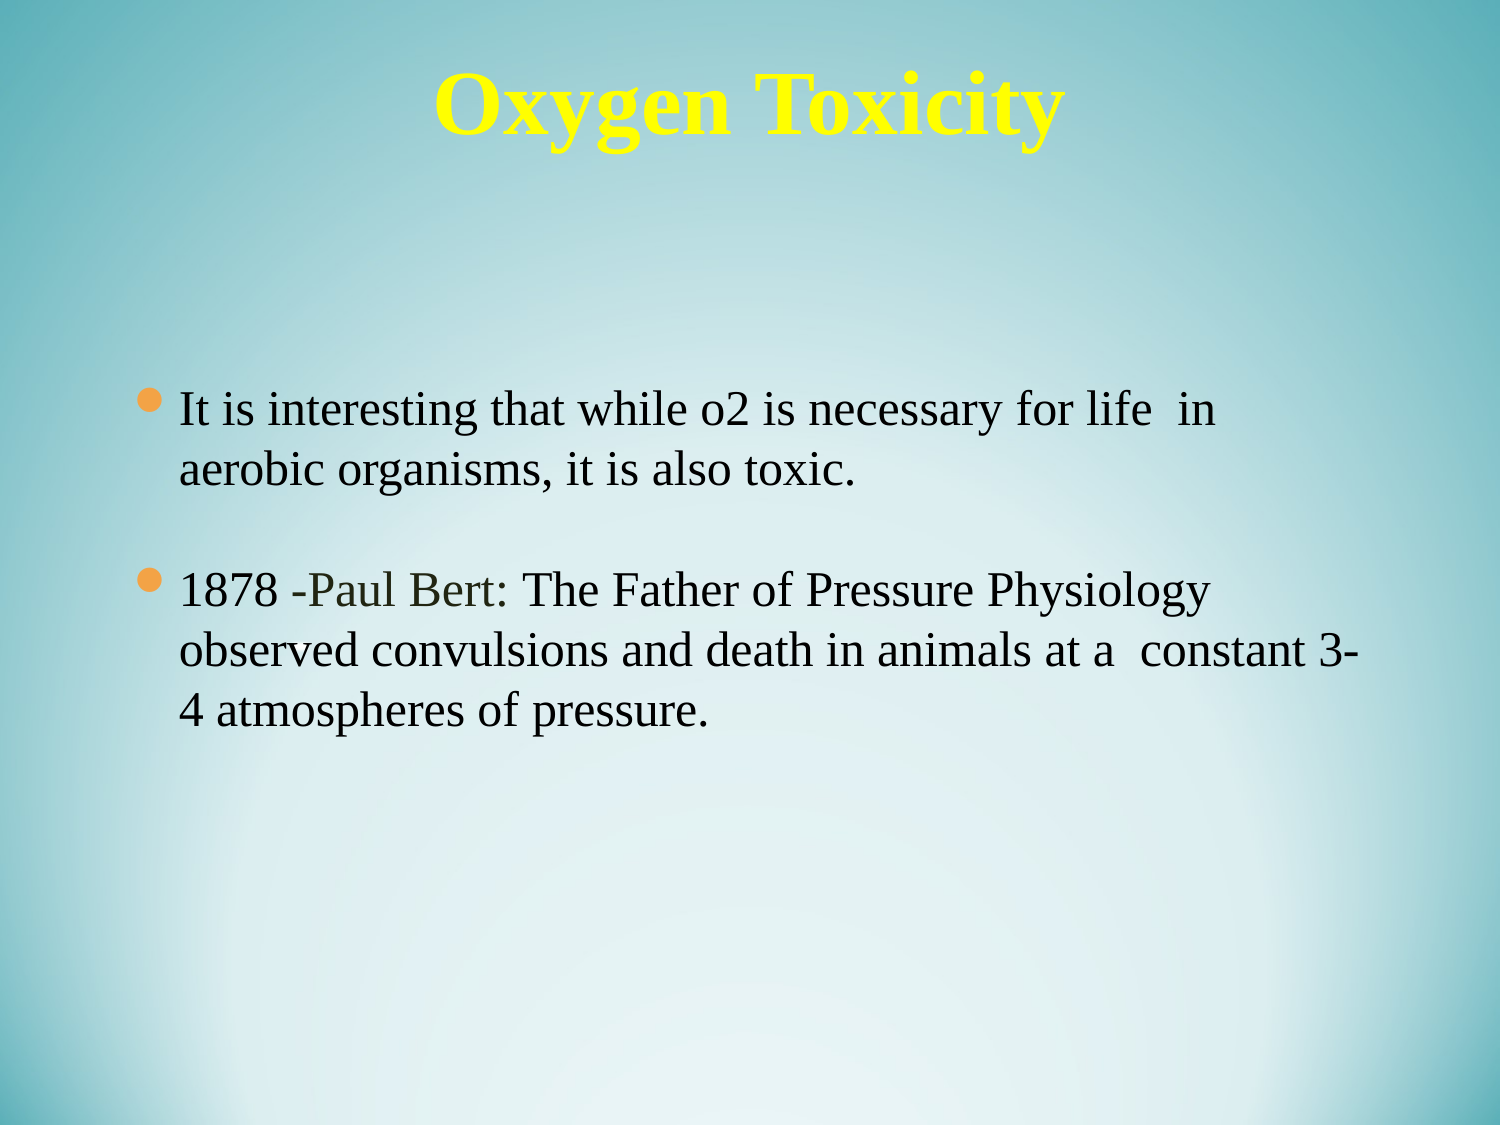

# Oxygen Toxicity
It is interesting that while o2 is necessary for life  in aerobic organisms, it is also toxic.

1878 -Paul Bert: The Father of Pressure Physiology  observed convulsions and death in animals at a  constant 3-4 atmospheres of pressure.